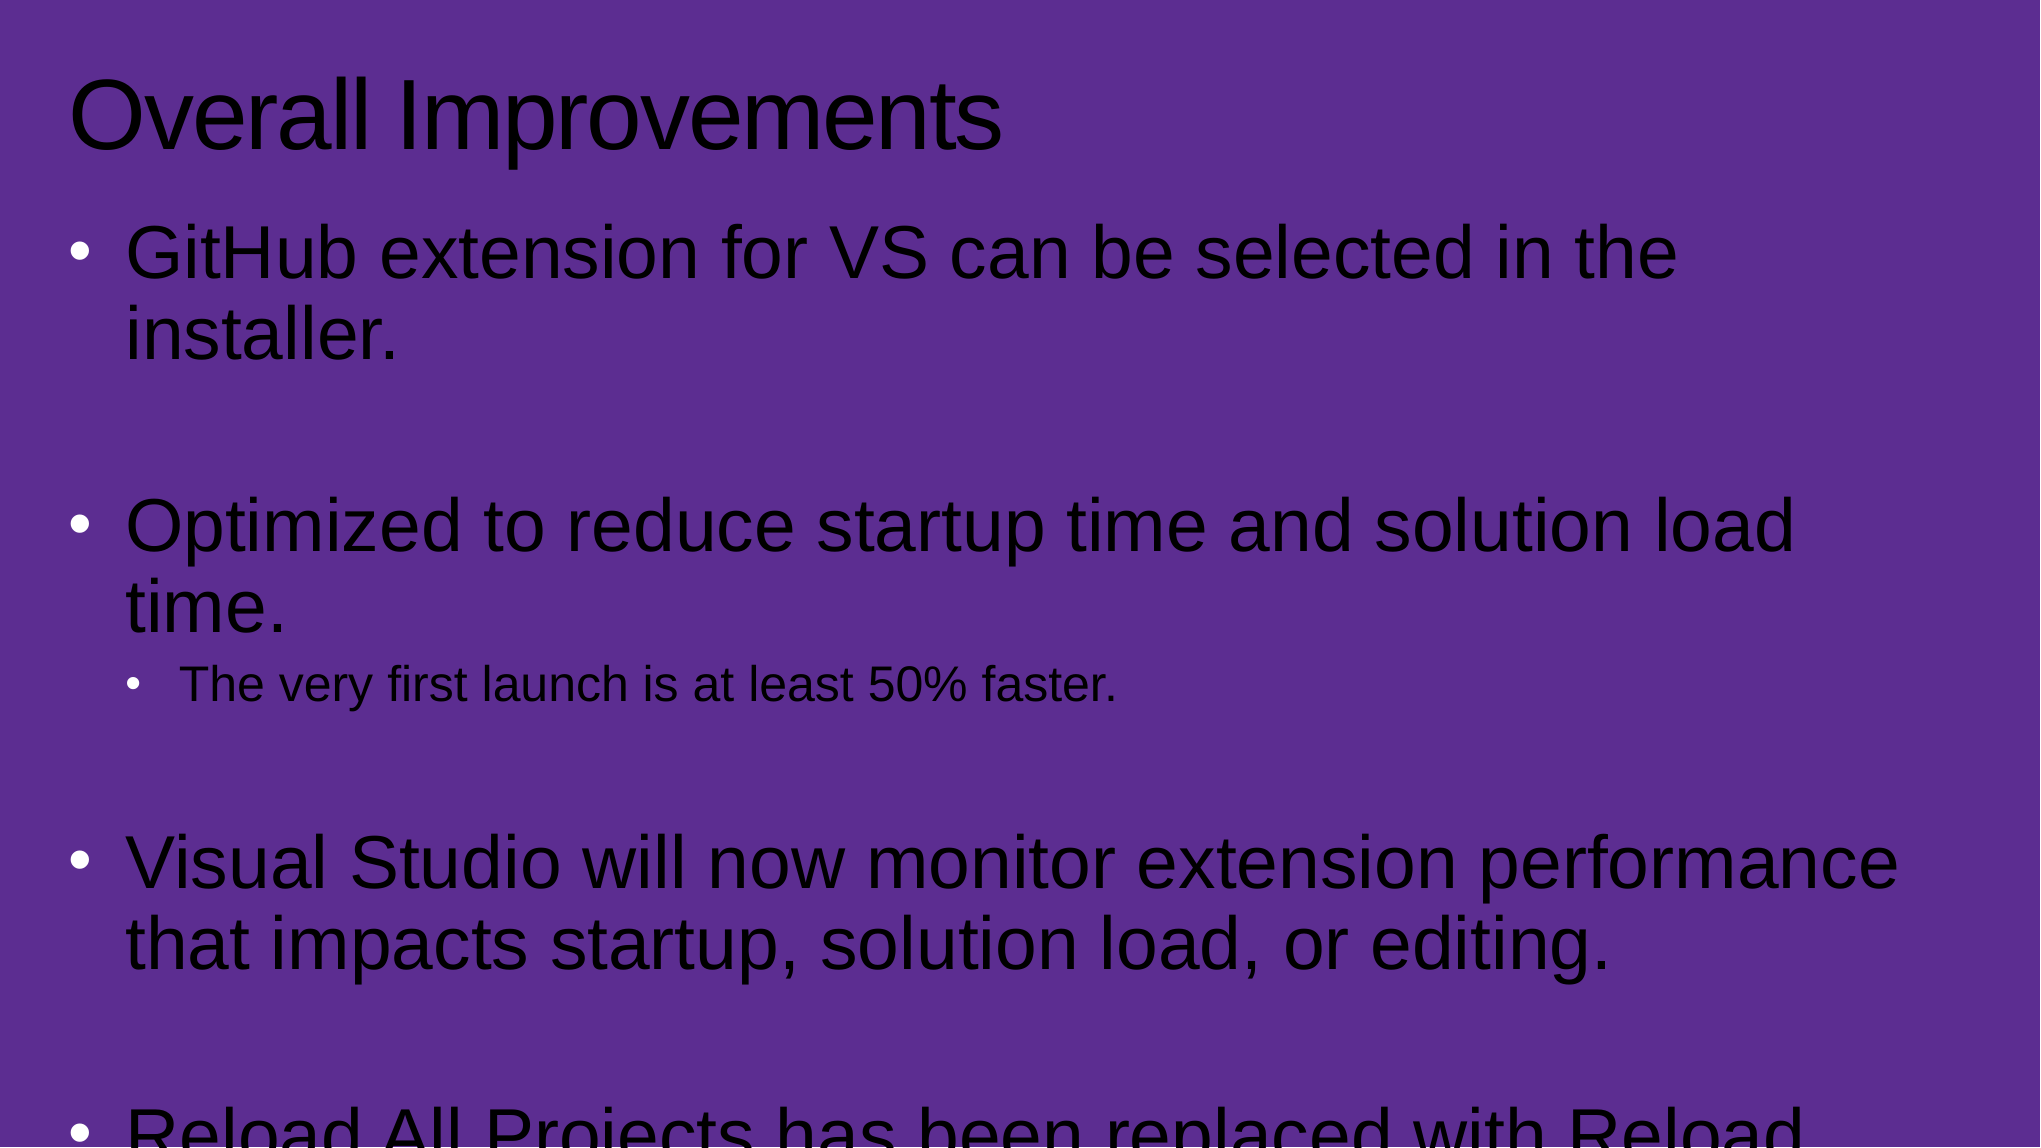

# Overall Improvements
GitHub extension for VS can be selected in the installer.

Optimized to reduce startup time and solution load time.
 The very first launch is at least 50% faster.

Visual Studio will now monitor extension performance that impacts startup, solution load, or editing.

Reload All Projects has been replaced with Reload Solution.